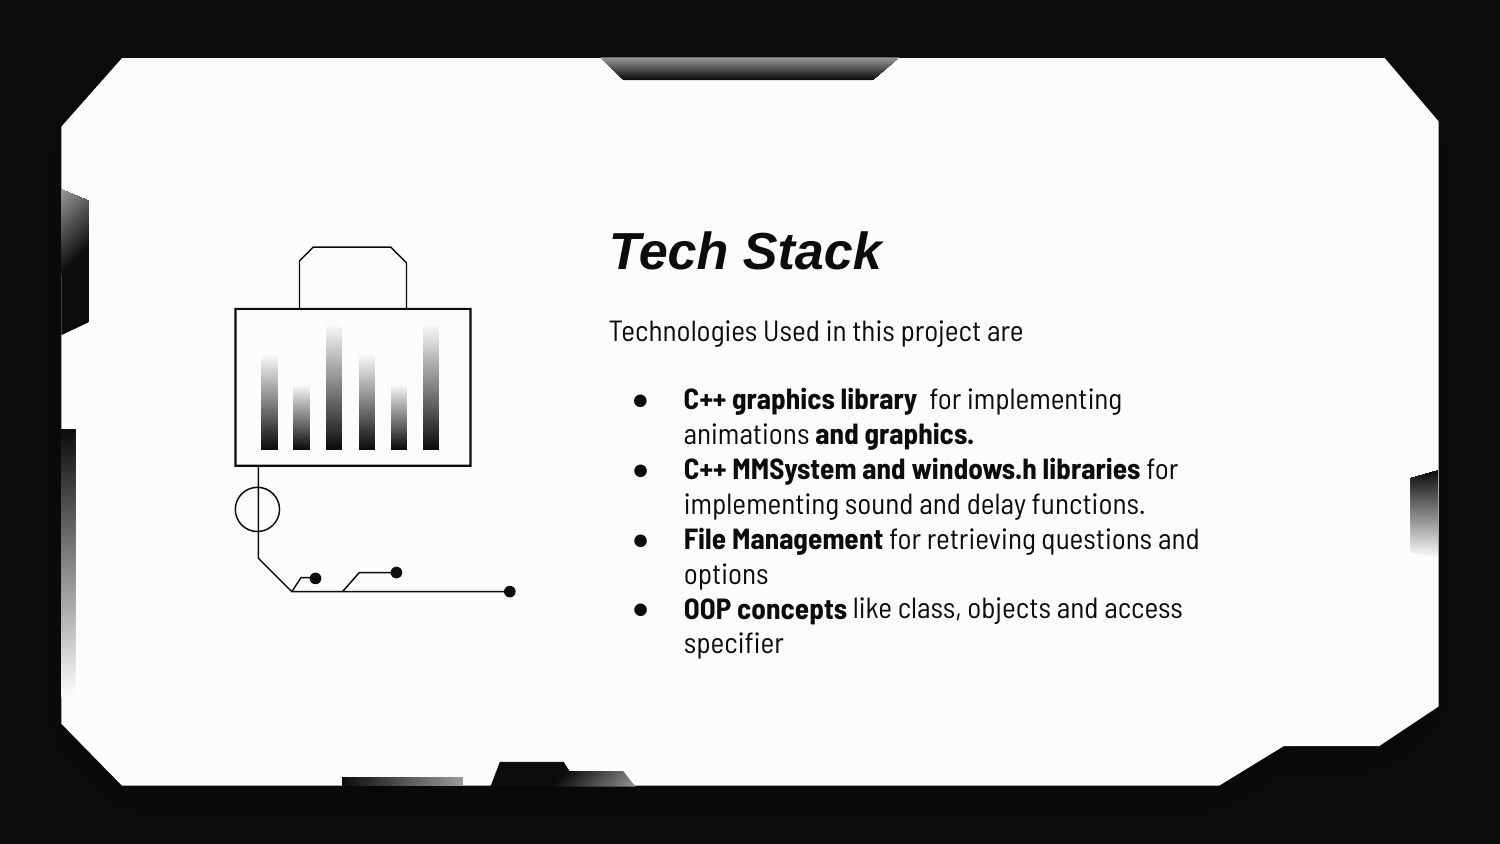

# Tech Stack

Technologies Used in this project are
C++ graphics library  for implementing animations and graphics.
C++ MMSystem and windows.h libraries for implementing sound and delay functions.
File Management for retrieving questions and options
OOP concepts like class, objects and access specifier